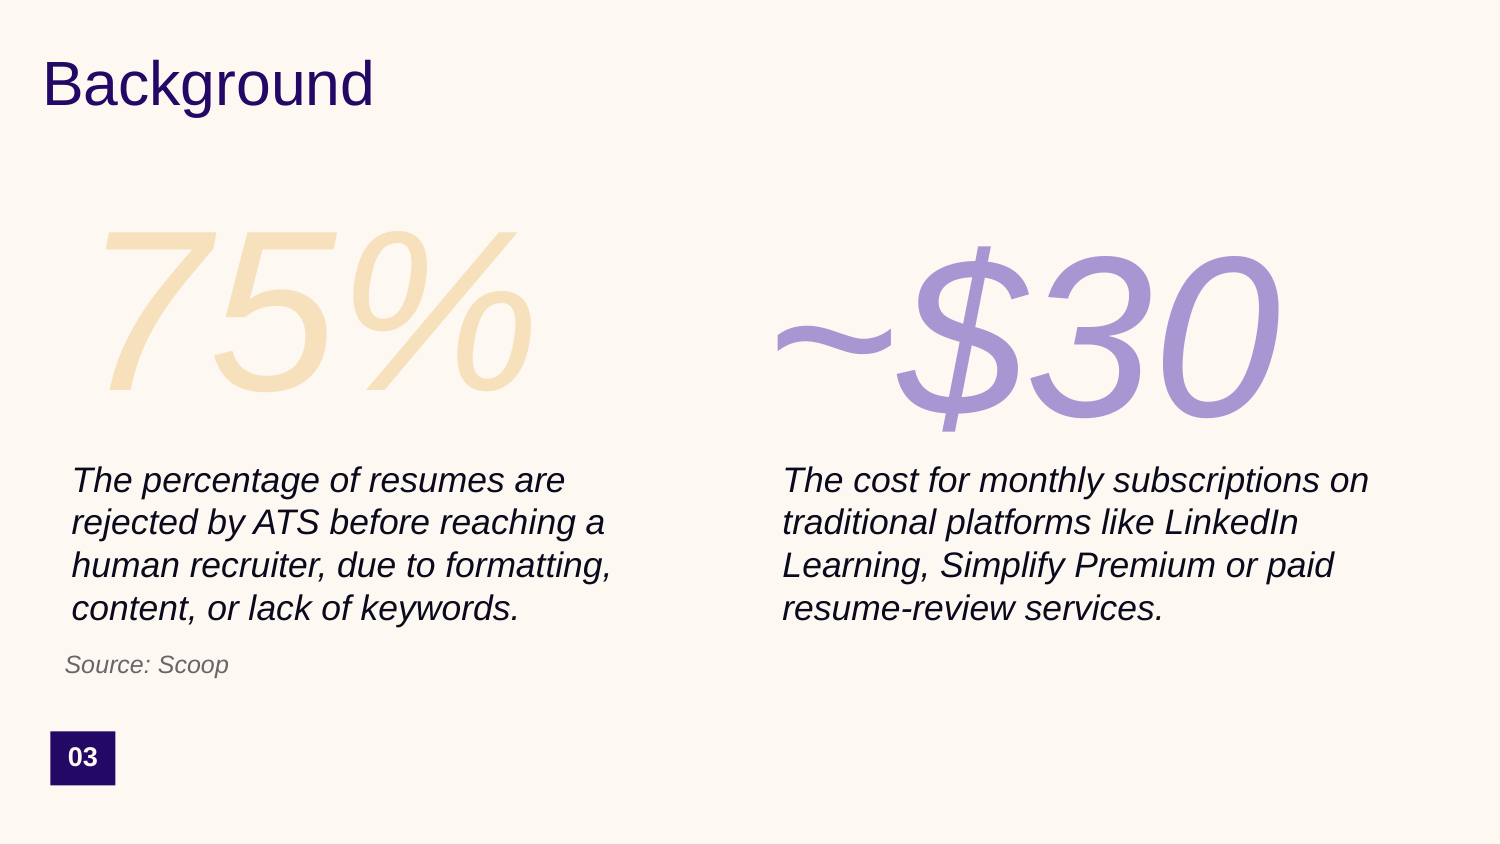

Background
75%
~$30
The percentage of resumes are rejected by ATS before reaching a human recruiter, due to formatting, content, or lack of keywords.
The cost for monthly subscriptions on traditional platforms like LinkedIn Learning, Simplify Premium or paid resume-review services.
Source: Scoop
03